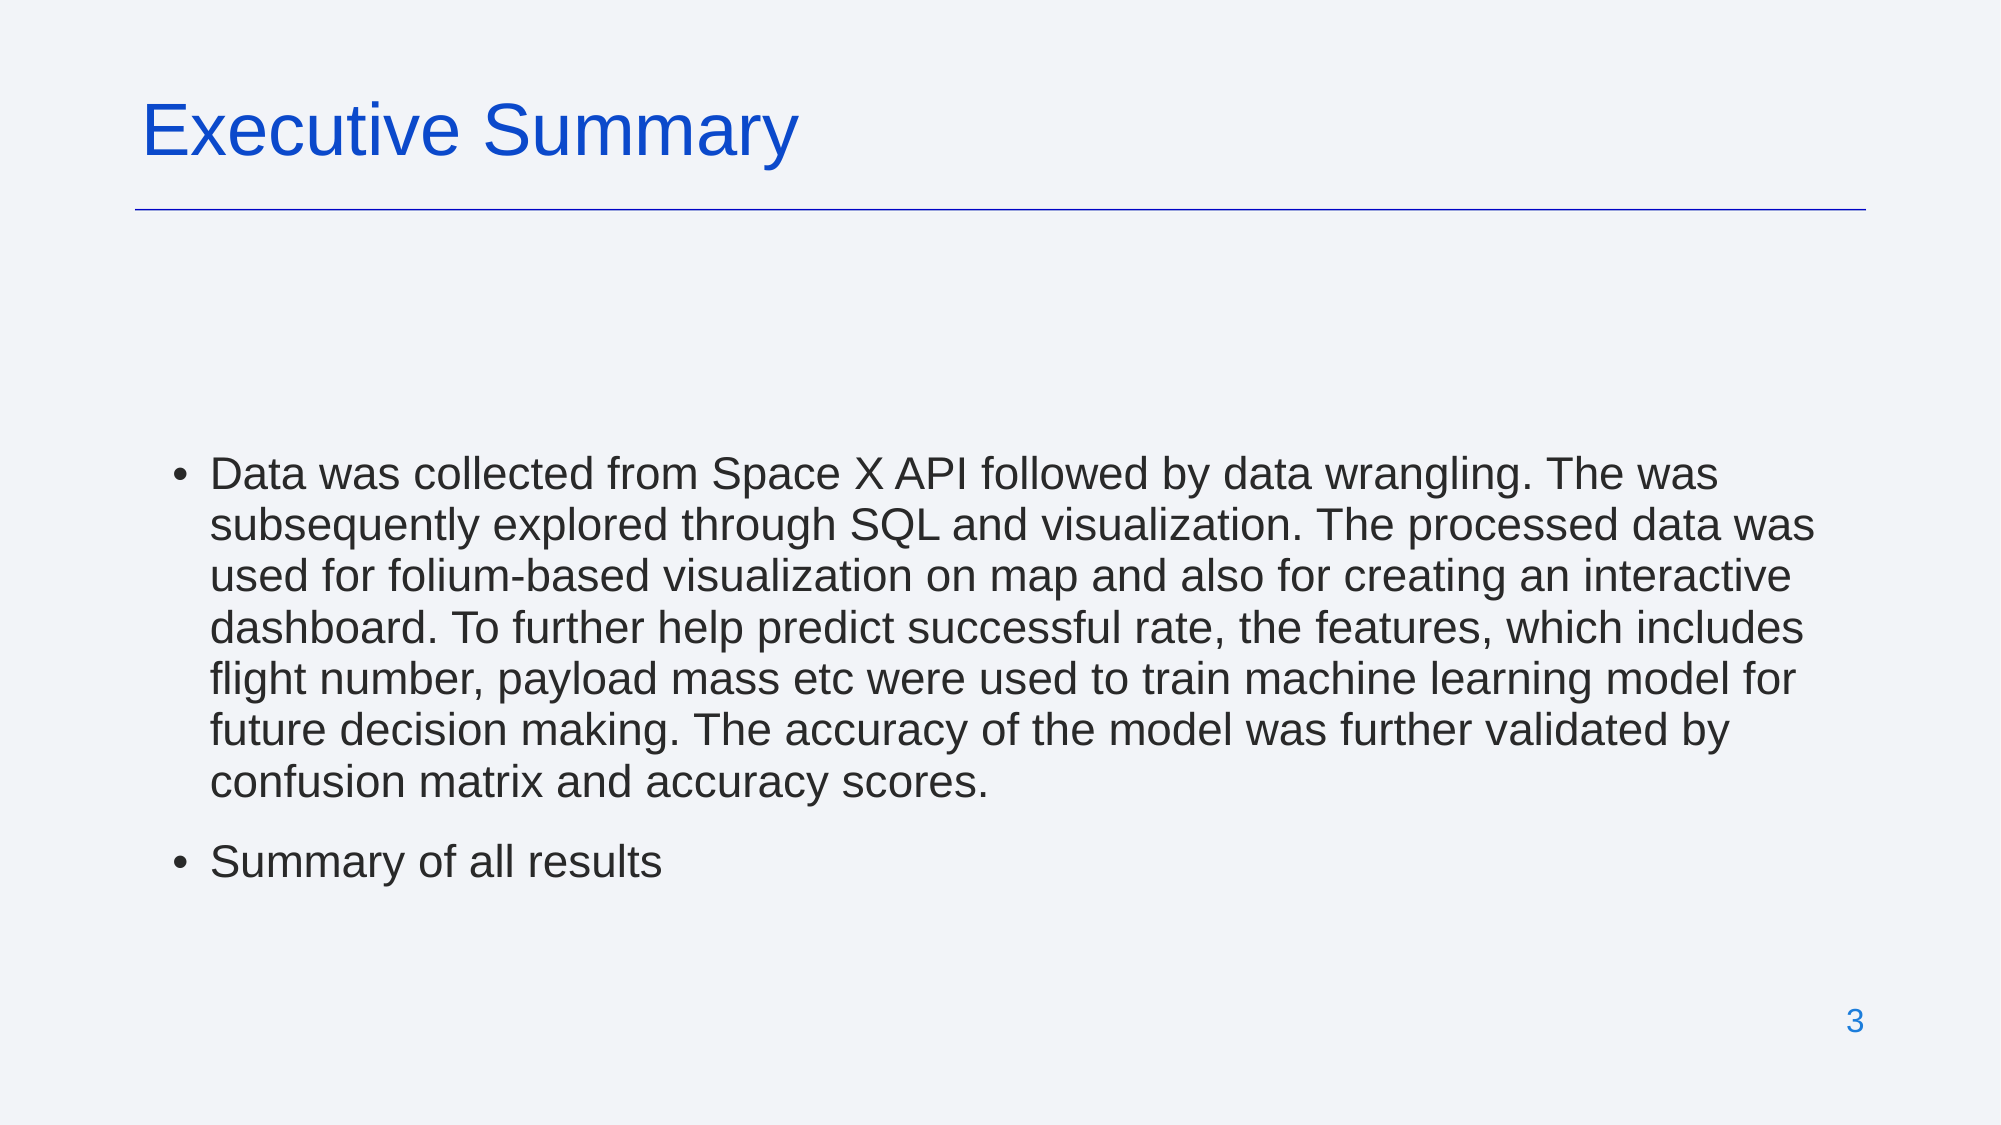

Executive Summary
Data was collected from Space X API followed by data wrangling. The was subsequently explored through SQL and visualization. The processed data was used for folium-based visualization on map and also for creating an interactive dashboard. To further help predict successful rate, the features, which includes flight number, payload mass etc were used to train machine learning model for future decision making. The accuracy of the model was further validated by confusion matrix and accuracy scores.
Summary of all results
3